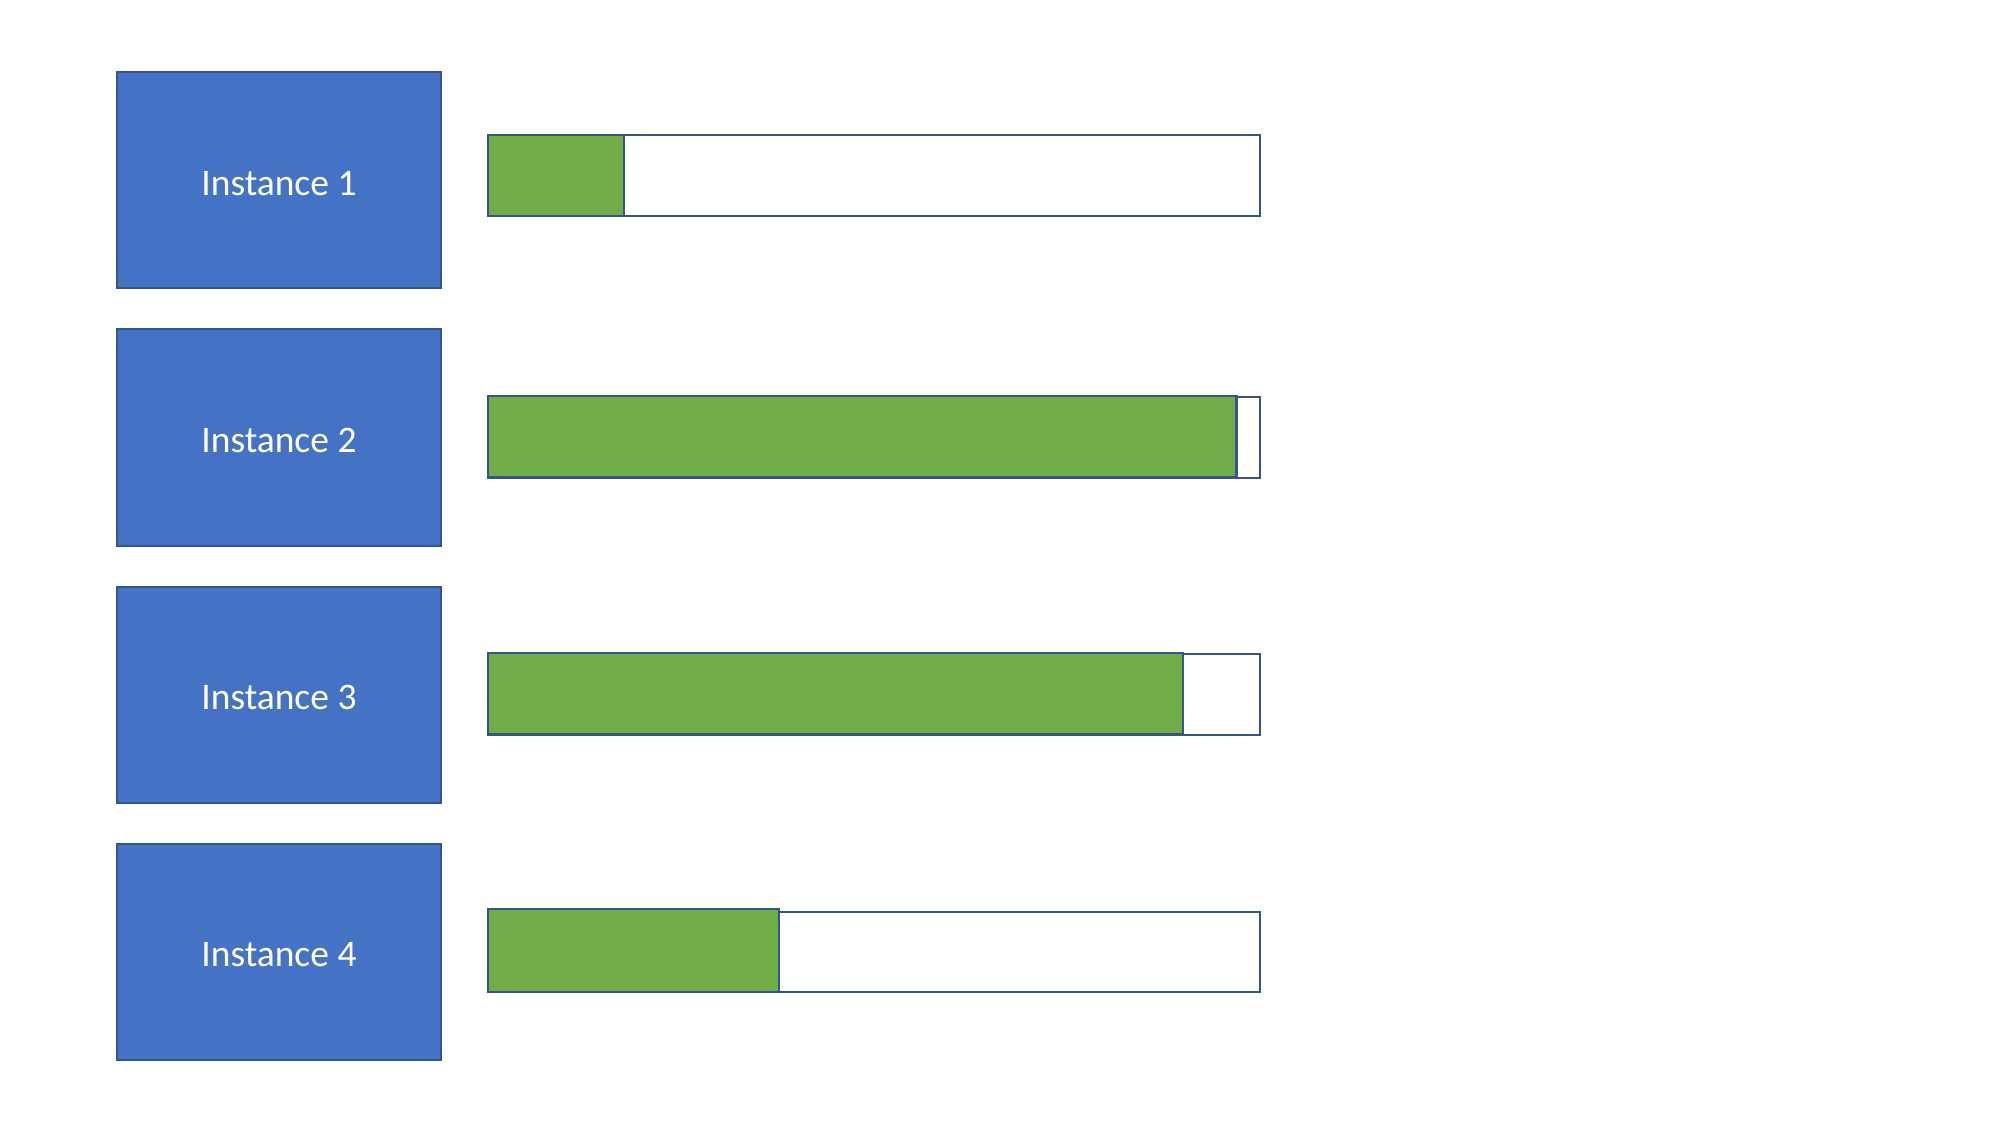

Instance 1

Instance 2

Instance 3

Instance 4